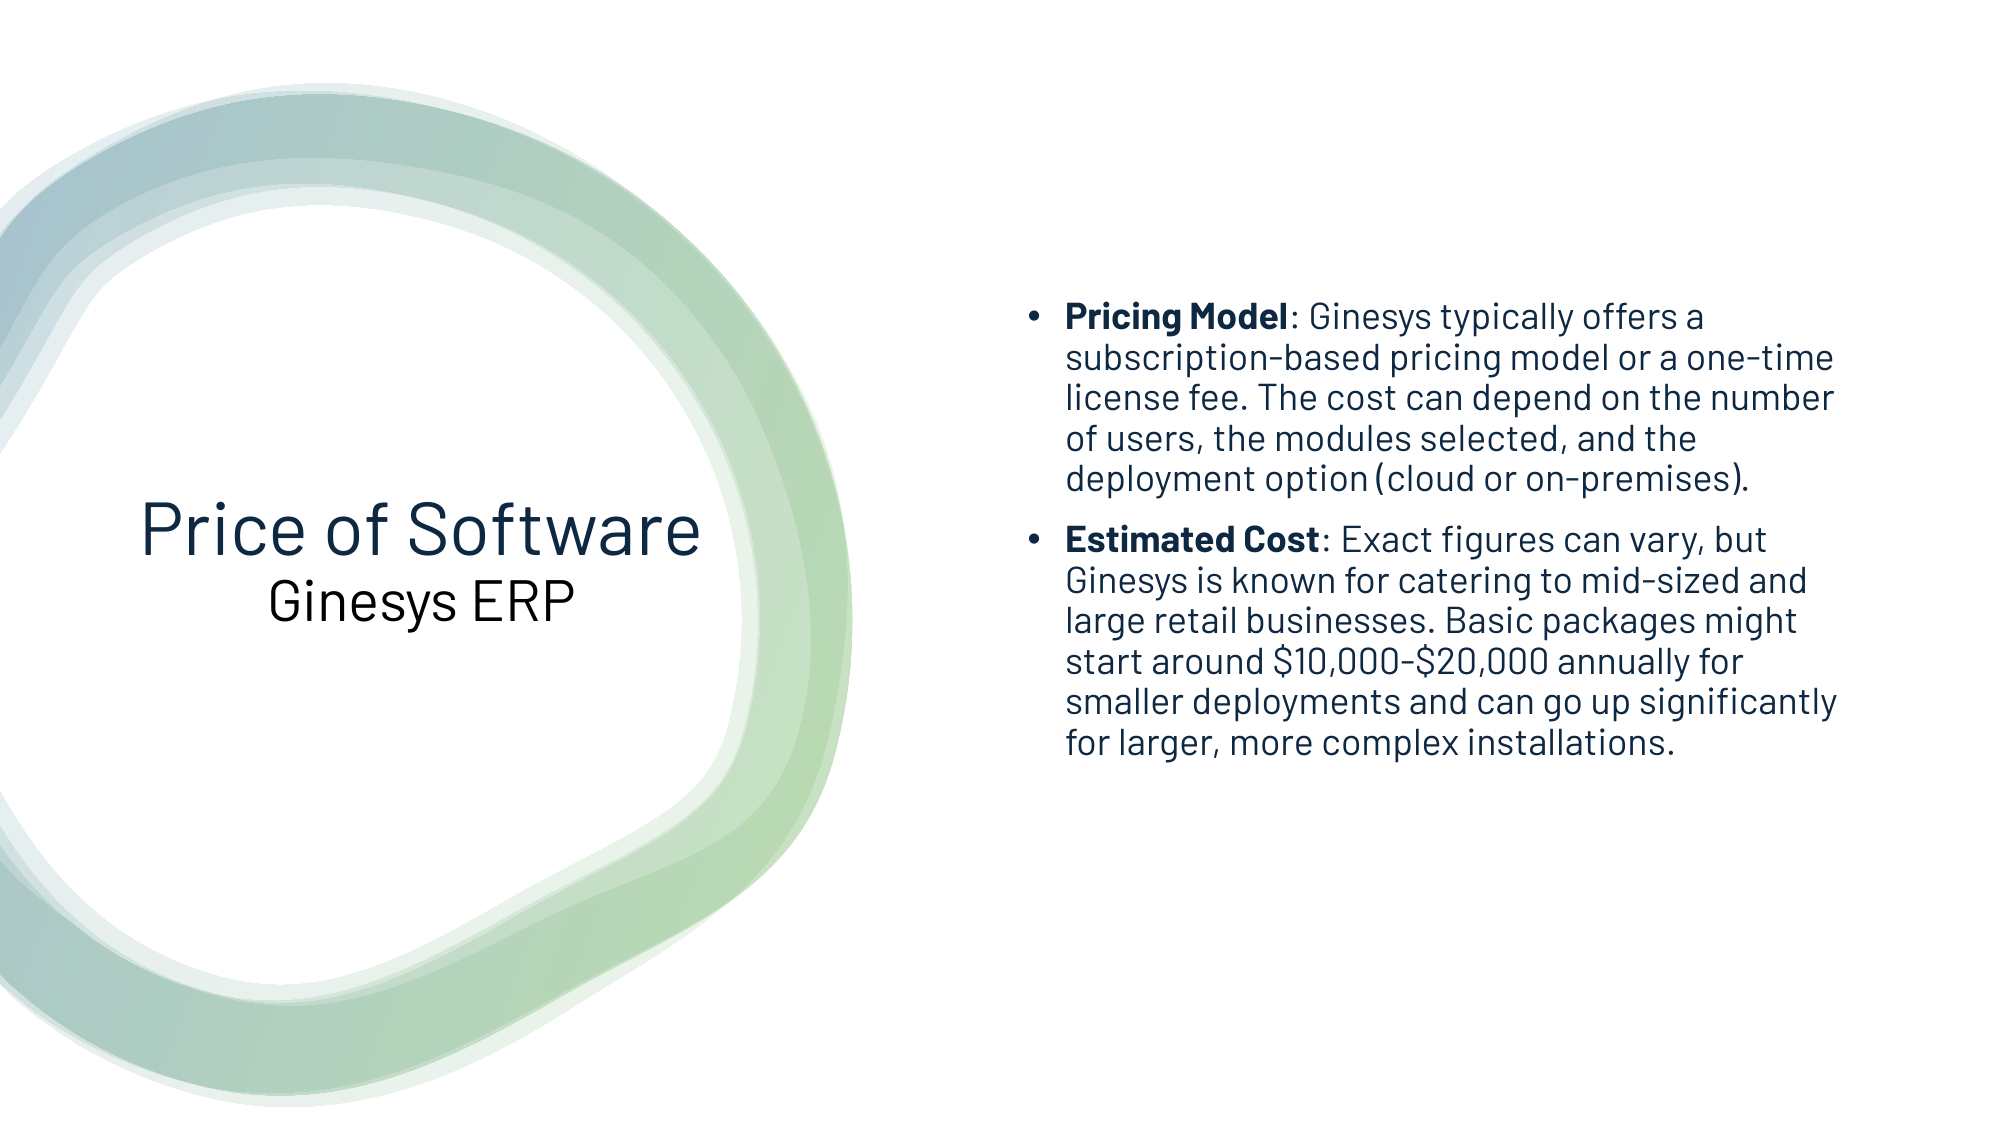

Pricing Model: Ginesys typically offers a subscription-based pricing model or a one-time license fee. The cost can depend on the number of users, the modules selected, and the deployment option (cloud or on-premises).
Estimated Cost: Exact figures can vary, but Ginesys is known for catering to mid-sized and large retail businesses. Basic packages might start around $10,000-$20,000 annually for smaller deployments and can go up significantly for larger, more complex installations.

# Price of Software Ginesys ERP